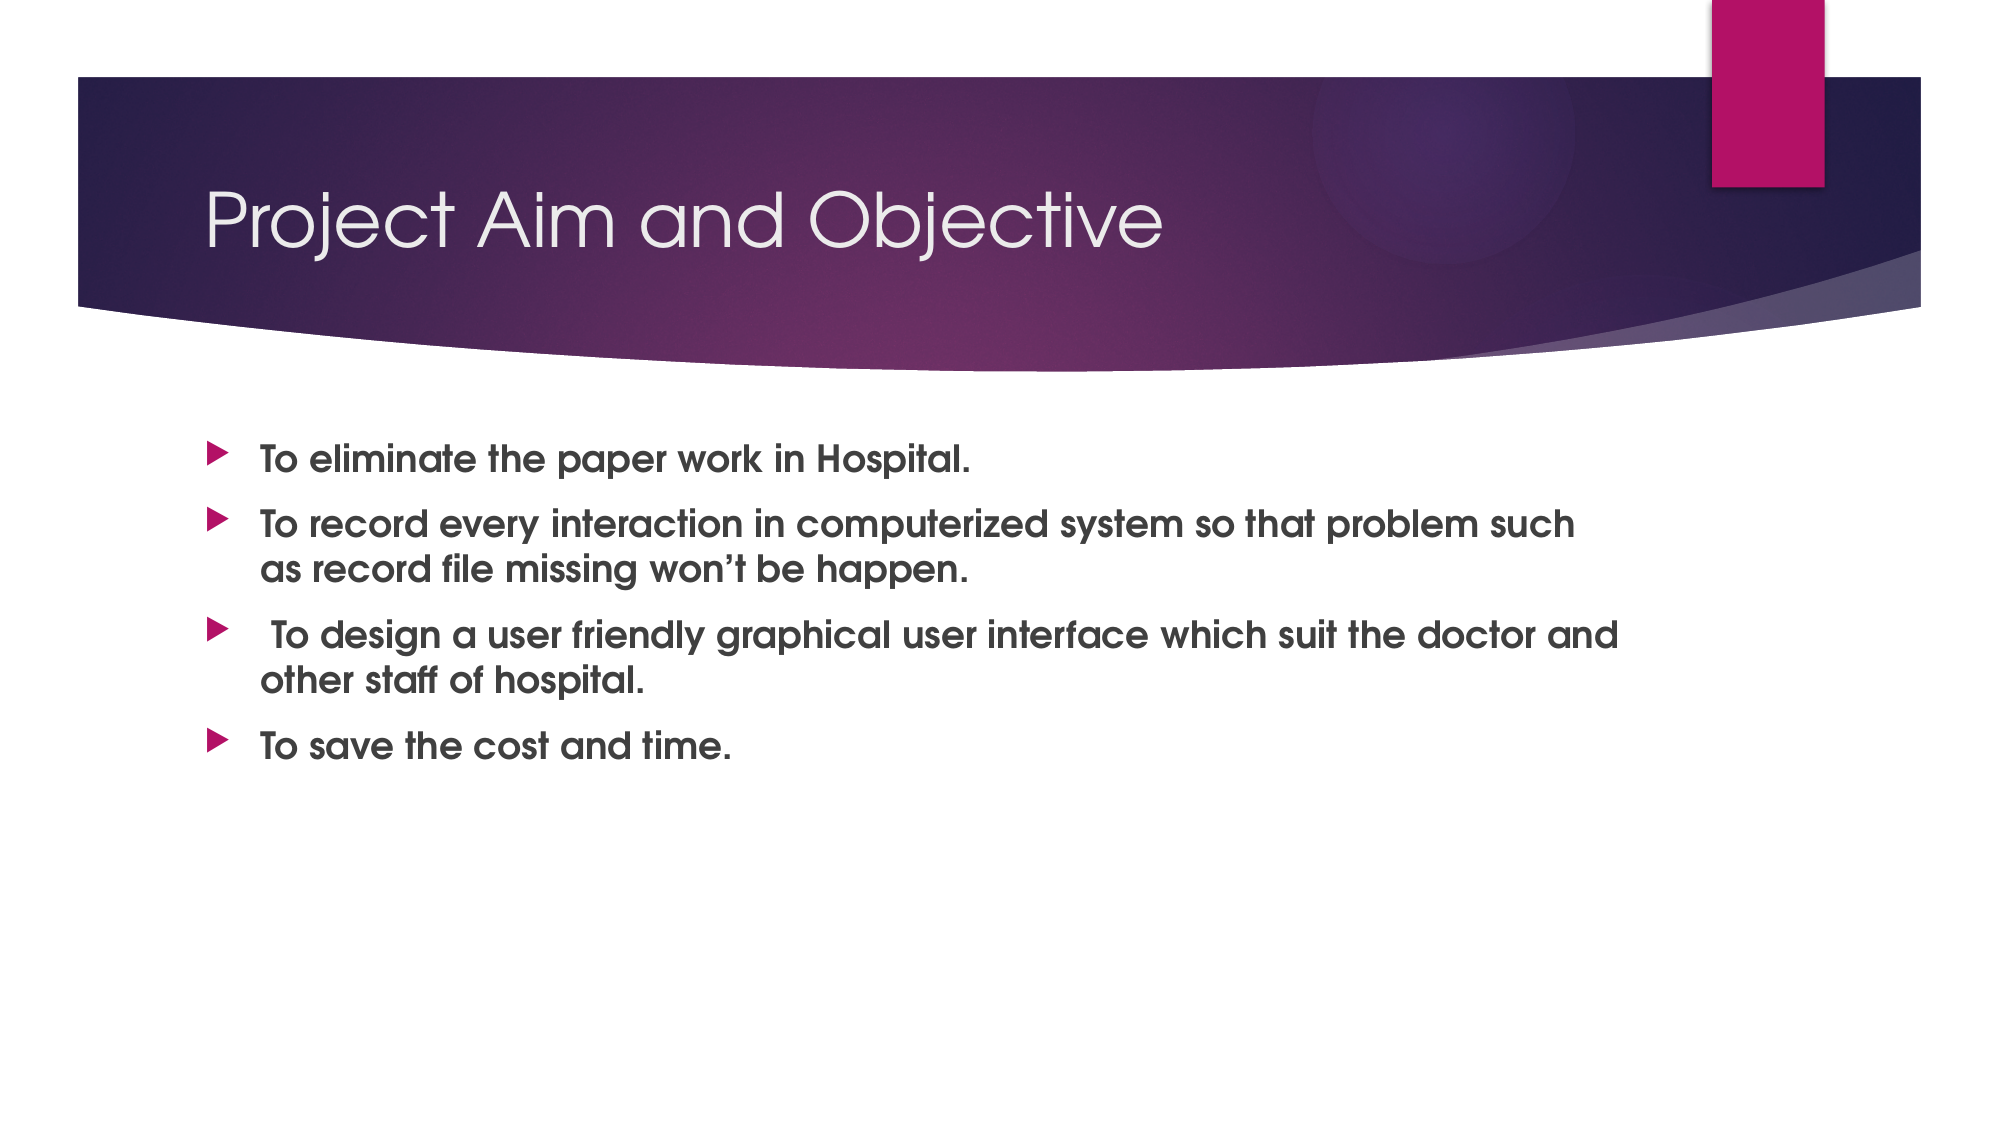

# Project Aim and Objective
To eliminate the paper work in Hospital.
To record every interaction in computerized system so that problem such as record file missing won’t be happen.
 To design a user friendly graphical user interface which suit the doctor and other staff of hospital.
To save the cost and time.